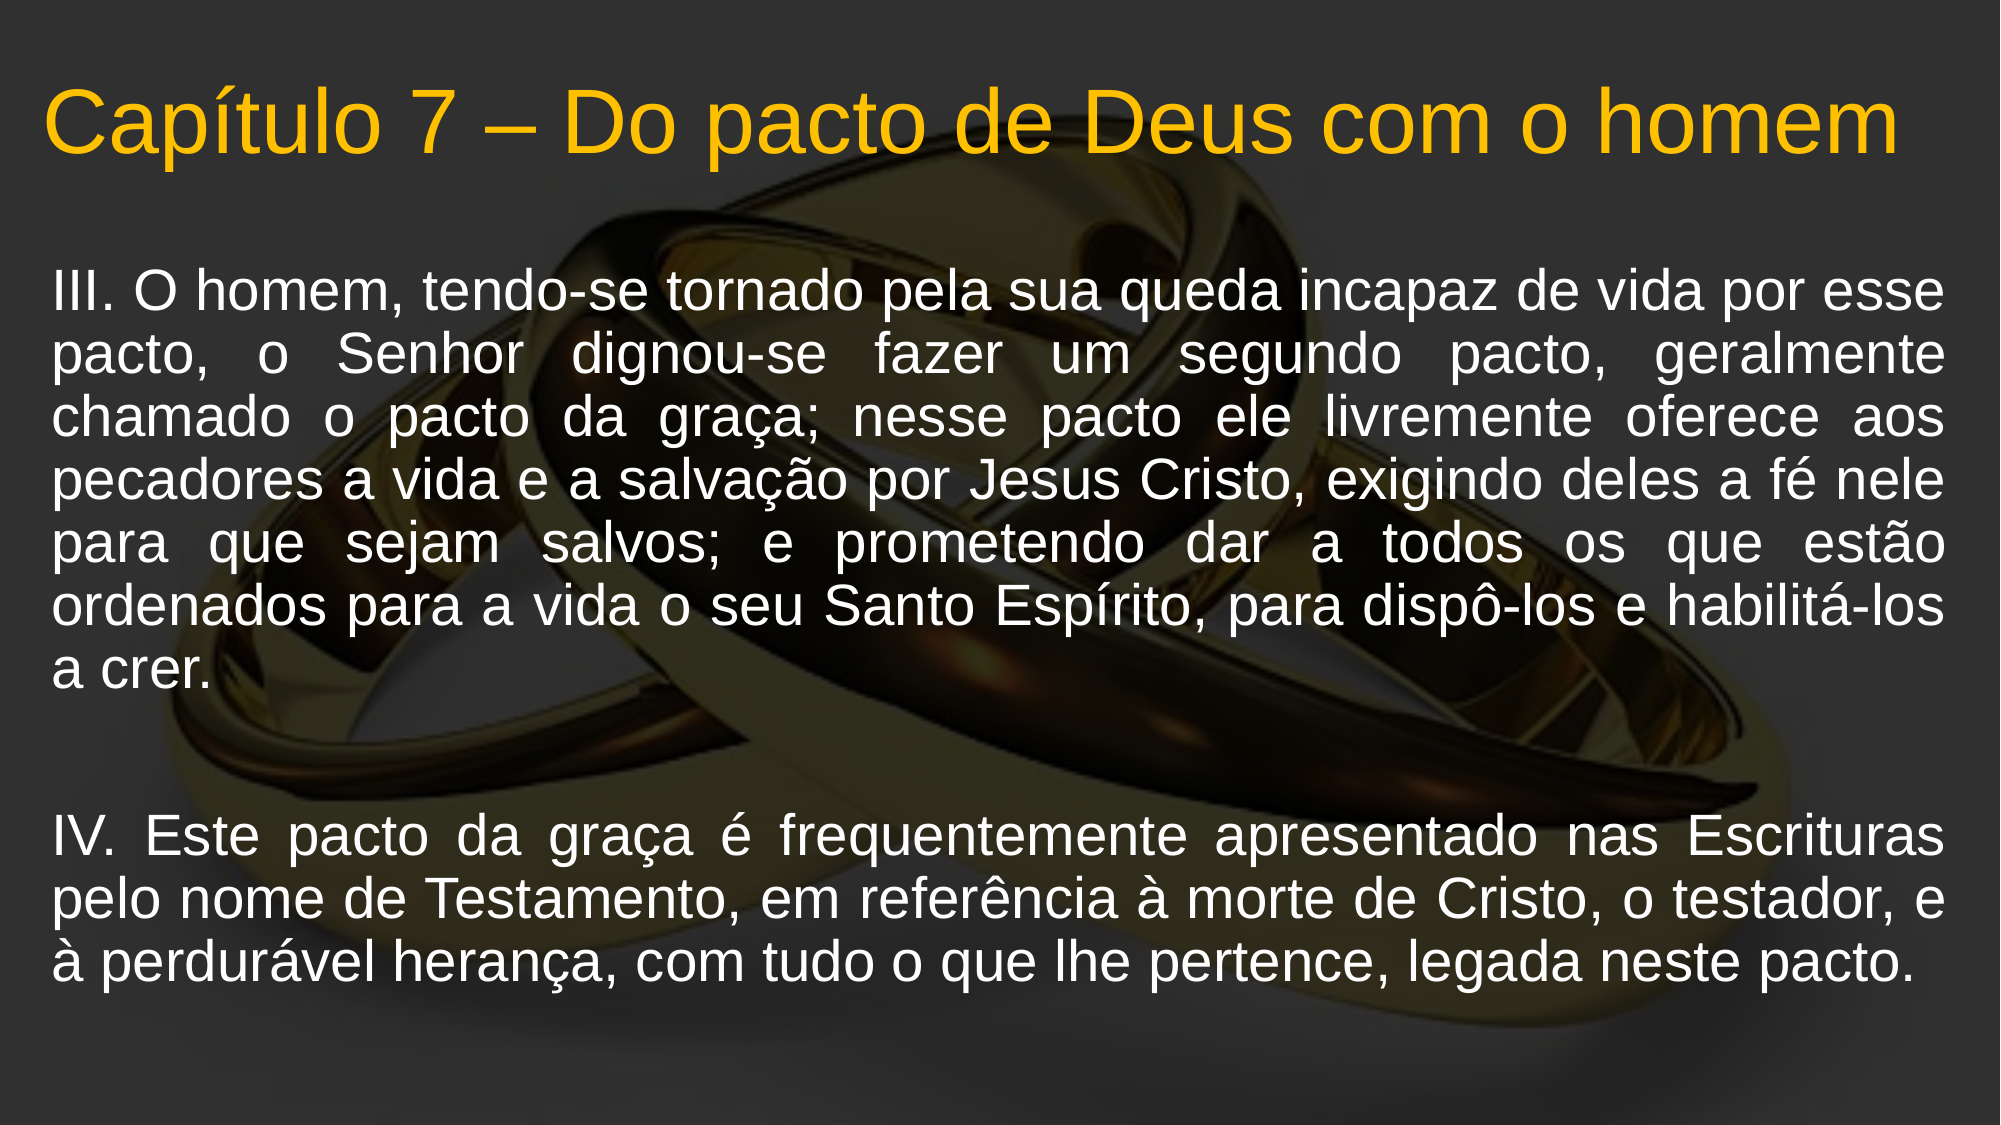

# Capítulo 7 – Do pacto de Deus com o homem
III. O homem, tendo-se tornado pela sua queda incapaz de vida por esse pacto, o Senhor dignou-se fazer um segundo pacto, geralmente chamado o pacto da graça; nesse pacto ele livremente oferece aos pecadores a vida e a salvação por Jesus Cristo, exigindo deles a fé nele para que sejam salvos; e prometendo dar a todos os que estão ordenados para a vida o seu Santo Espírito, para dispô-los e habilitá-los a crer.

IV. Este pacto da graça é frequentemente apresentado nas Escrituras pelo nome de Testamento, em referência à morte de Cristo, o testador, e à perdurável herança, com tudo o que lhe pertence, legada neste pacto.